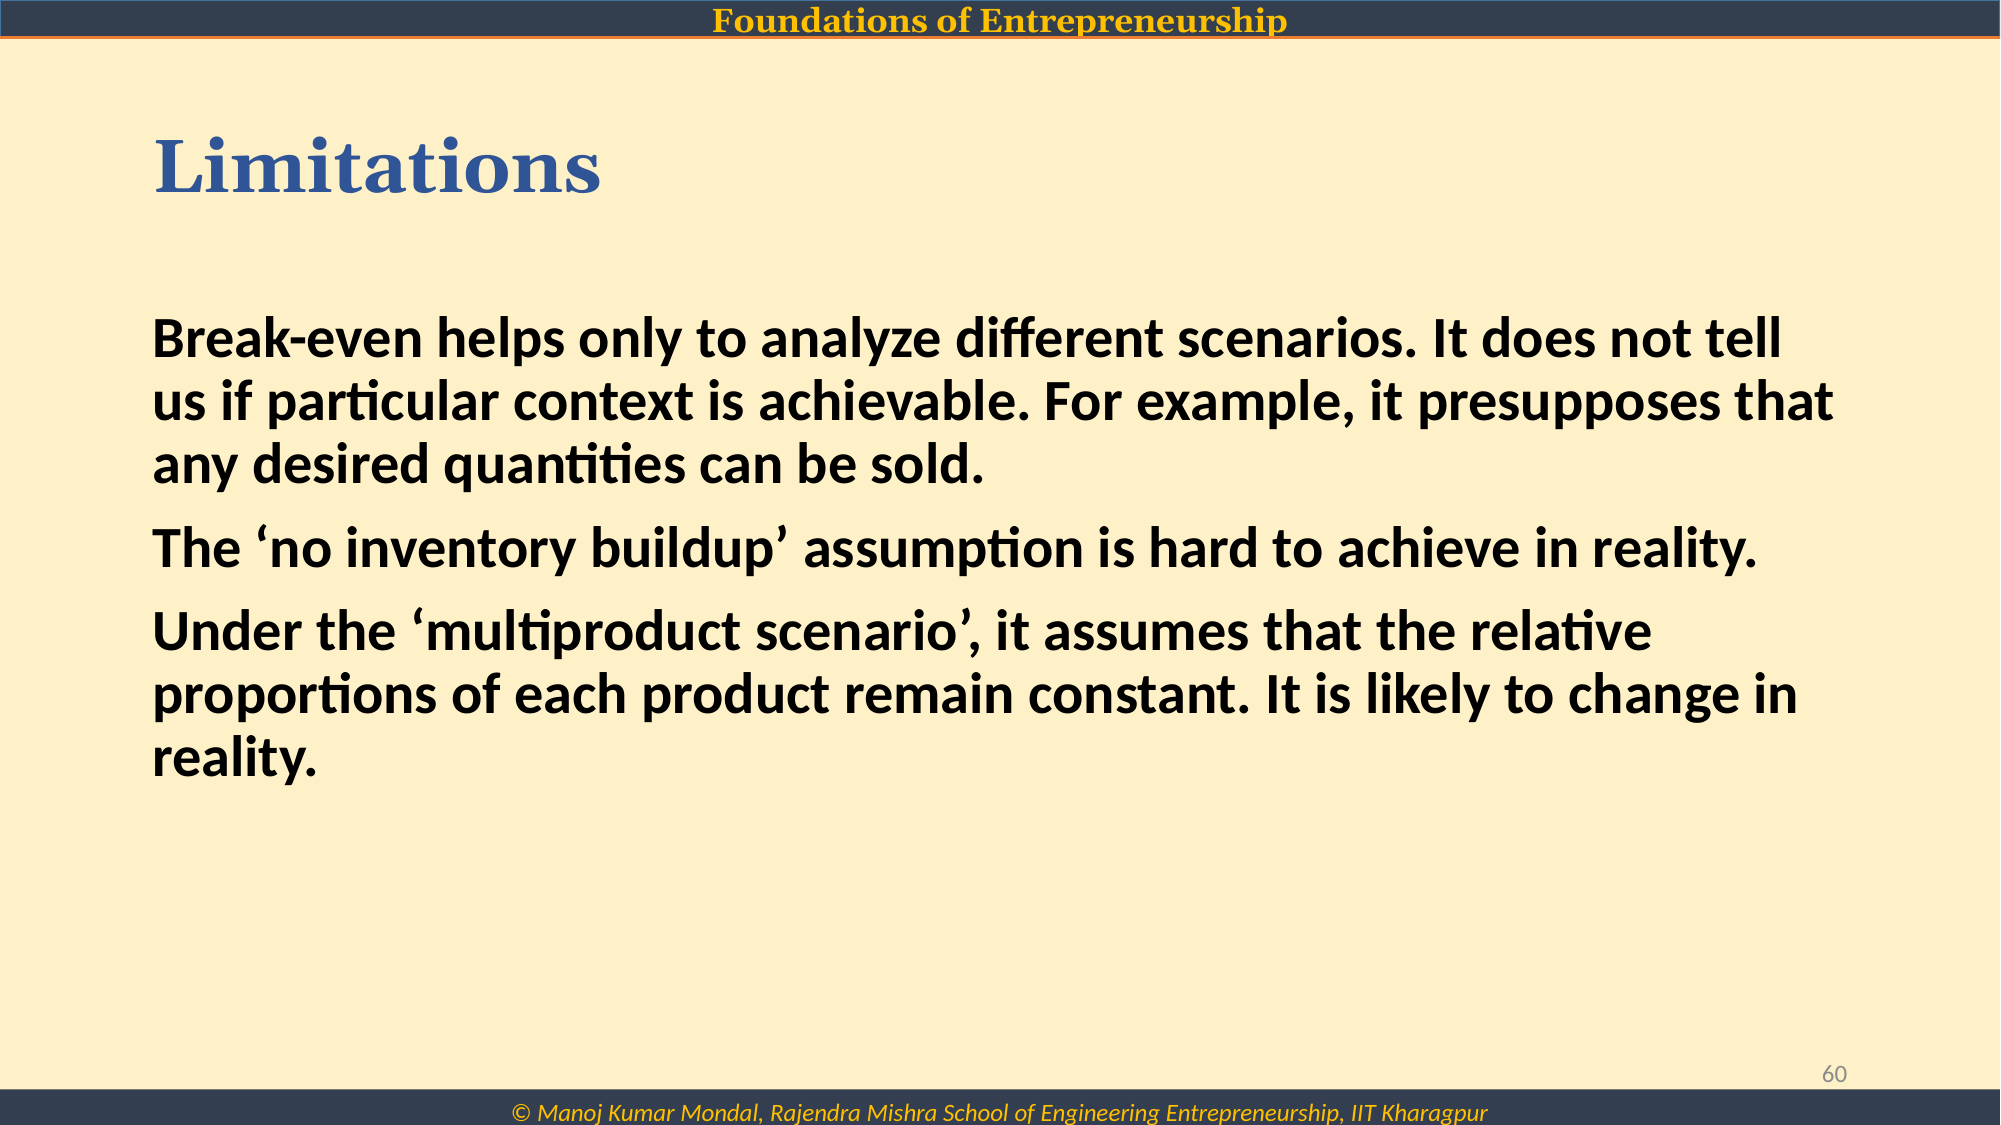

# Limitations
Break-even helps only to analyze different scenarios. It does not tell us if particular context is achievable. For example, it presupposes that any desired quantities can be sold.
The ‘no inventory buildup’ assumption is hard to achieve in reality.
Under the ‘multiproduct scenario’, it assumes that the relative proportions of each product remain constant. It is likely to change in reality.
60